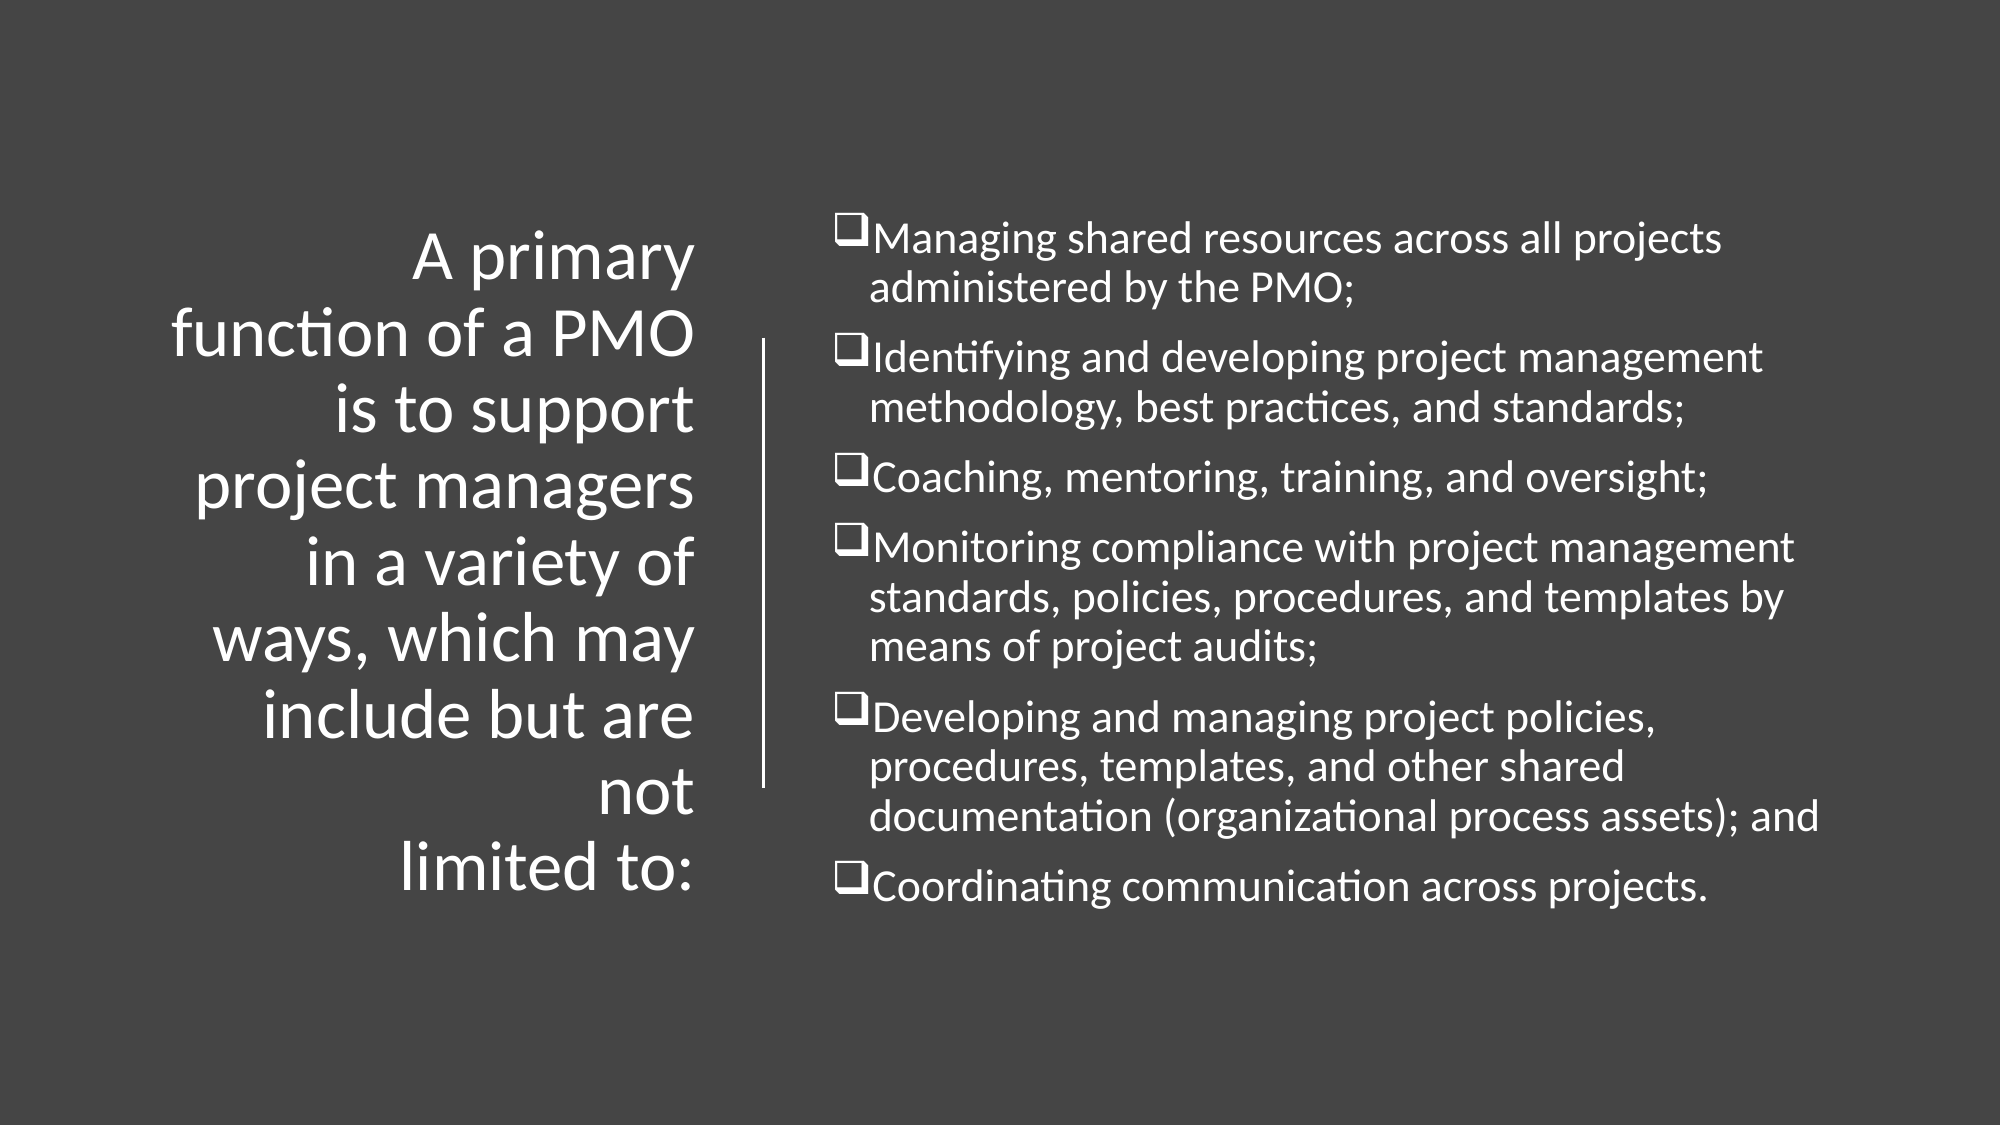

# A primary function of a PMO is to support project managers in a variety of ways, which may include but are not limited to:
Managing shared resources across all projects administered by the PMO;
Identifying and developing project management methodology, best practices, and standards;
Coaching, mentoring, training, and oversight;
Monitoring compliance with project management standards, policies, procedures, and templates by means of project audits;
Developing and managing project policies, procedures, templates, and other shared documentation (organizational process assets); and
Coordinating communication across projects.